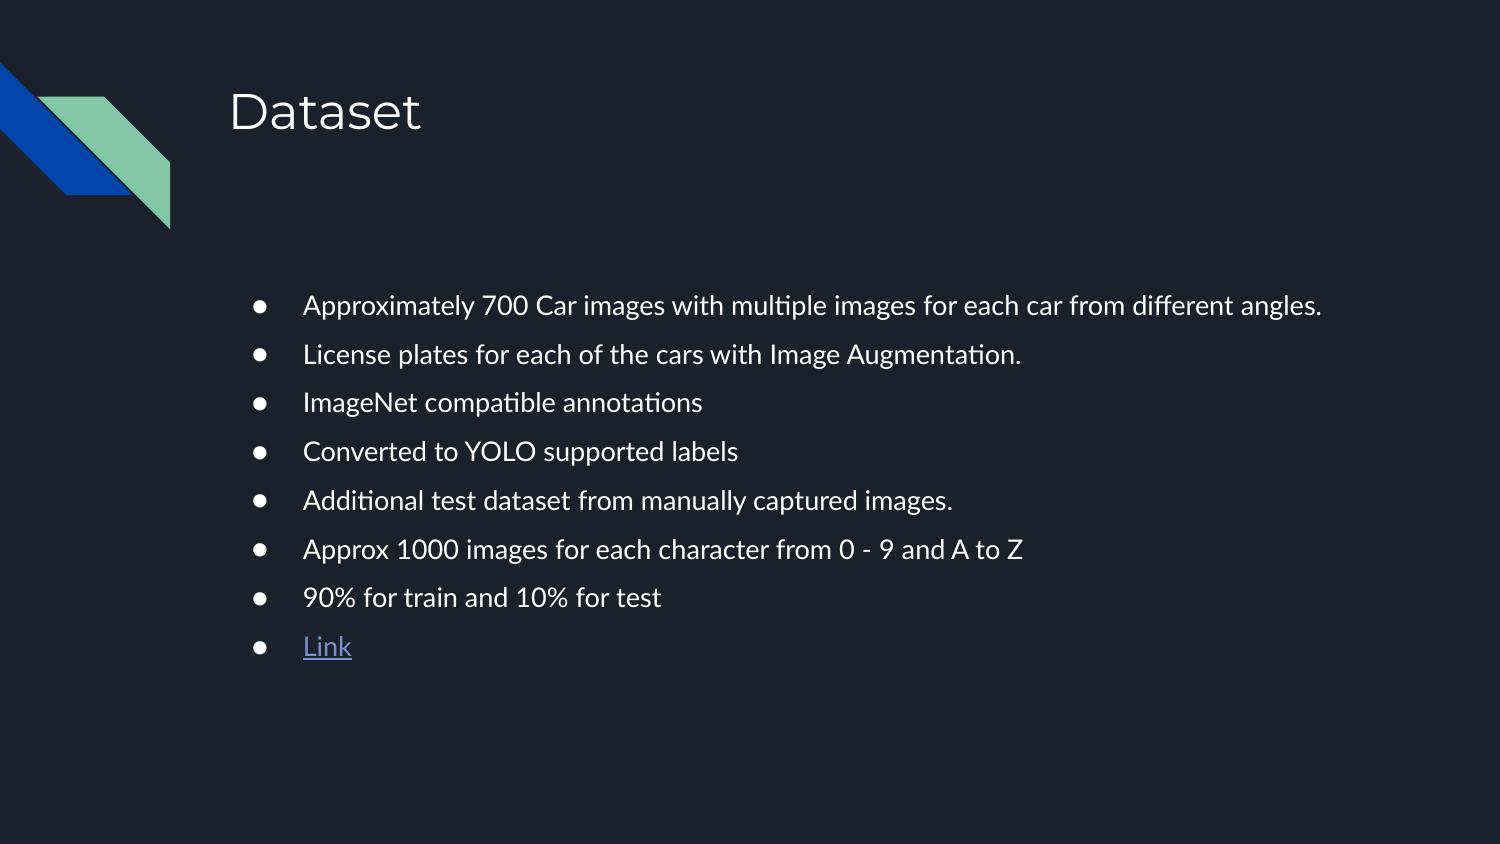

# Dataset
Approximately 700 Car images with multiple images for each car from different angles.
License plates for each of the cars with Image Augmentation.
ImageNet compatible annotations
Converted to YOLO supported labels
Additional test dataset from manually captured images.
Approx 1000 images for each character from 0 - 9 and A to Z
90% for train and 10% for test
Link